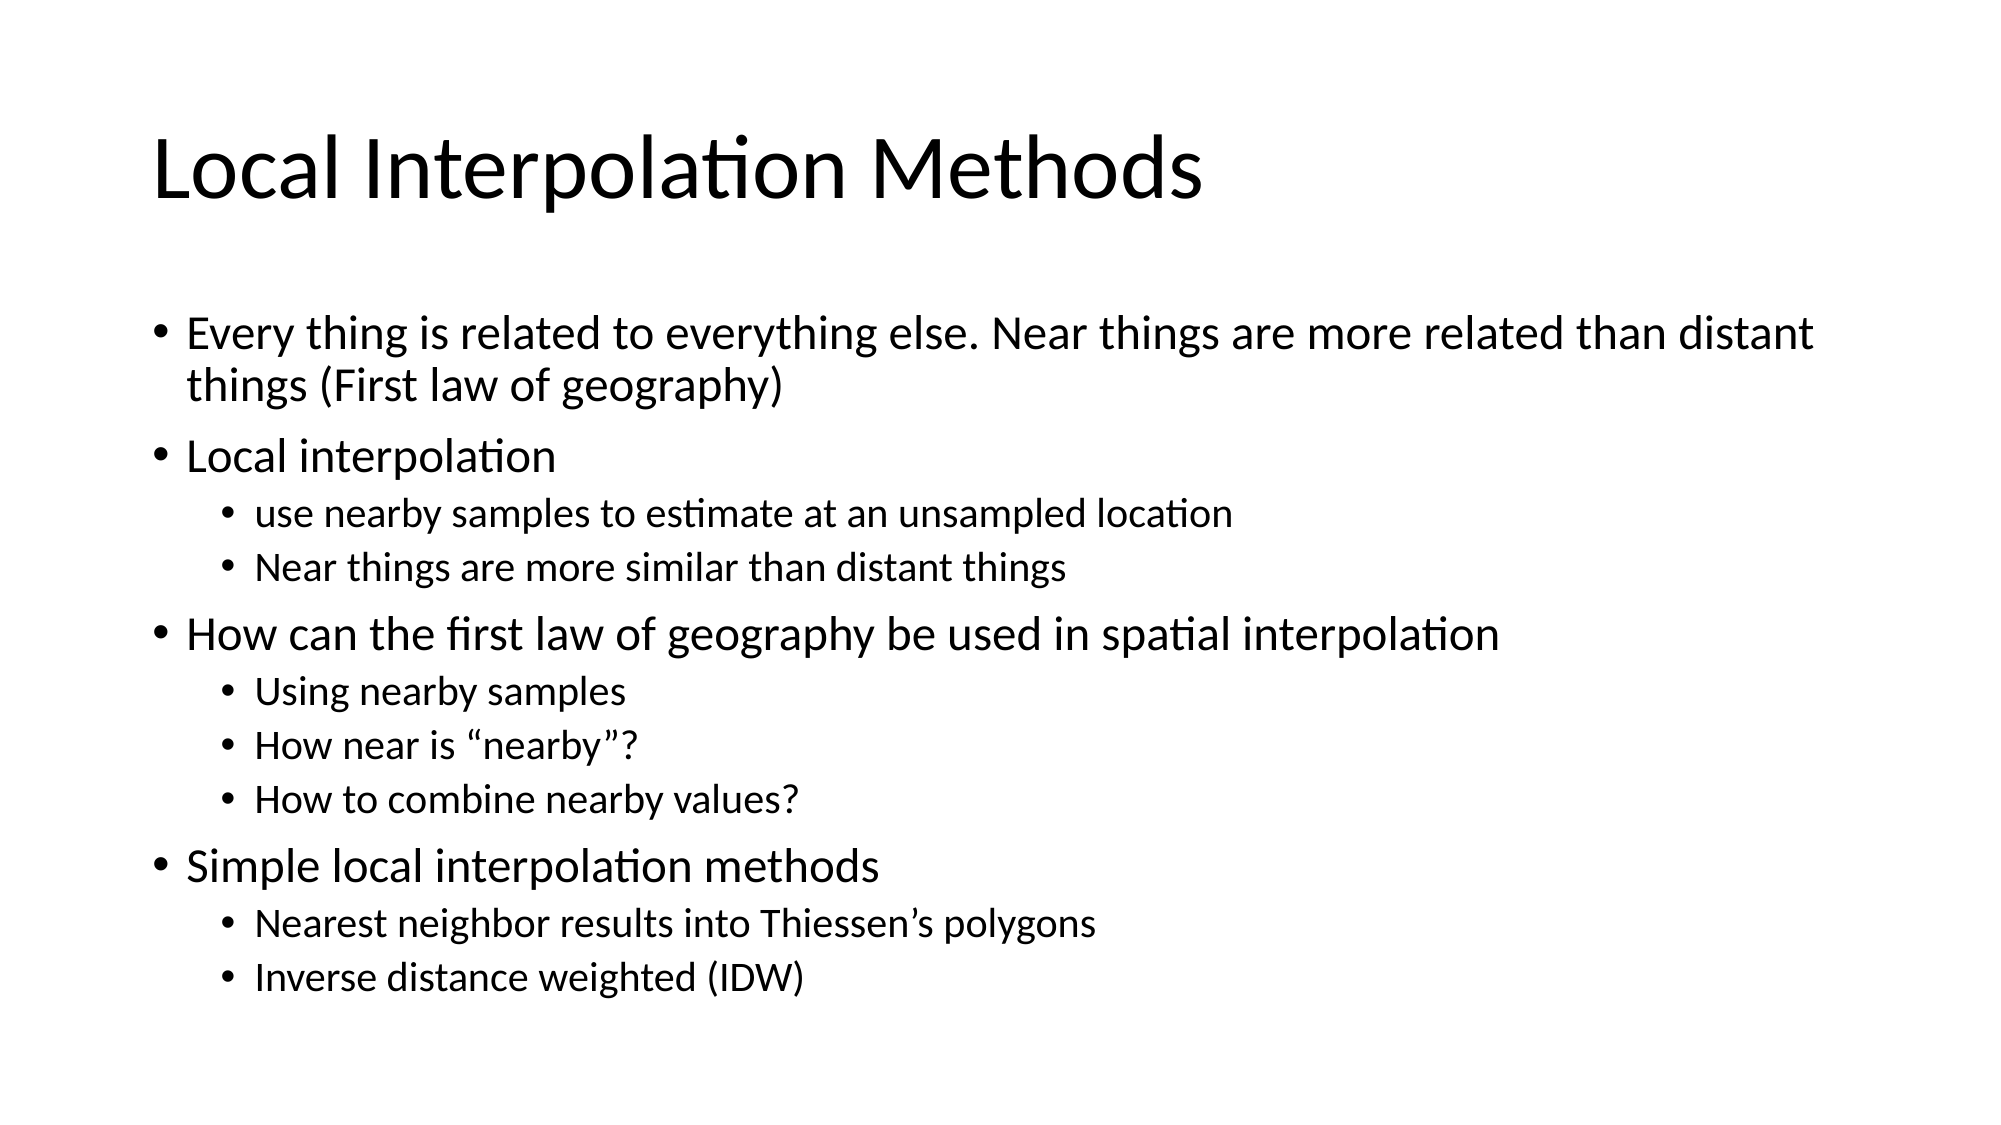

# Local Interpolation Methods
Every thing is related to everything else. Near things are more related than distant things (First law of geography)
Local interpolation
use nearby samples to estimate at an unsampled location
Near things are more similar than distant things
How can the first law of geography be used in spatial interpolation
Using nearby samples
How near is “nearby”?
How to combine nearby values?
Simple local interpolation methods
Nearest neighbor results into Thiessen’s polygons
Inverse distance weighted (IDW)